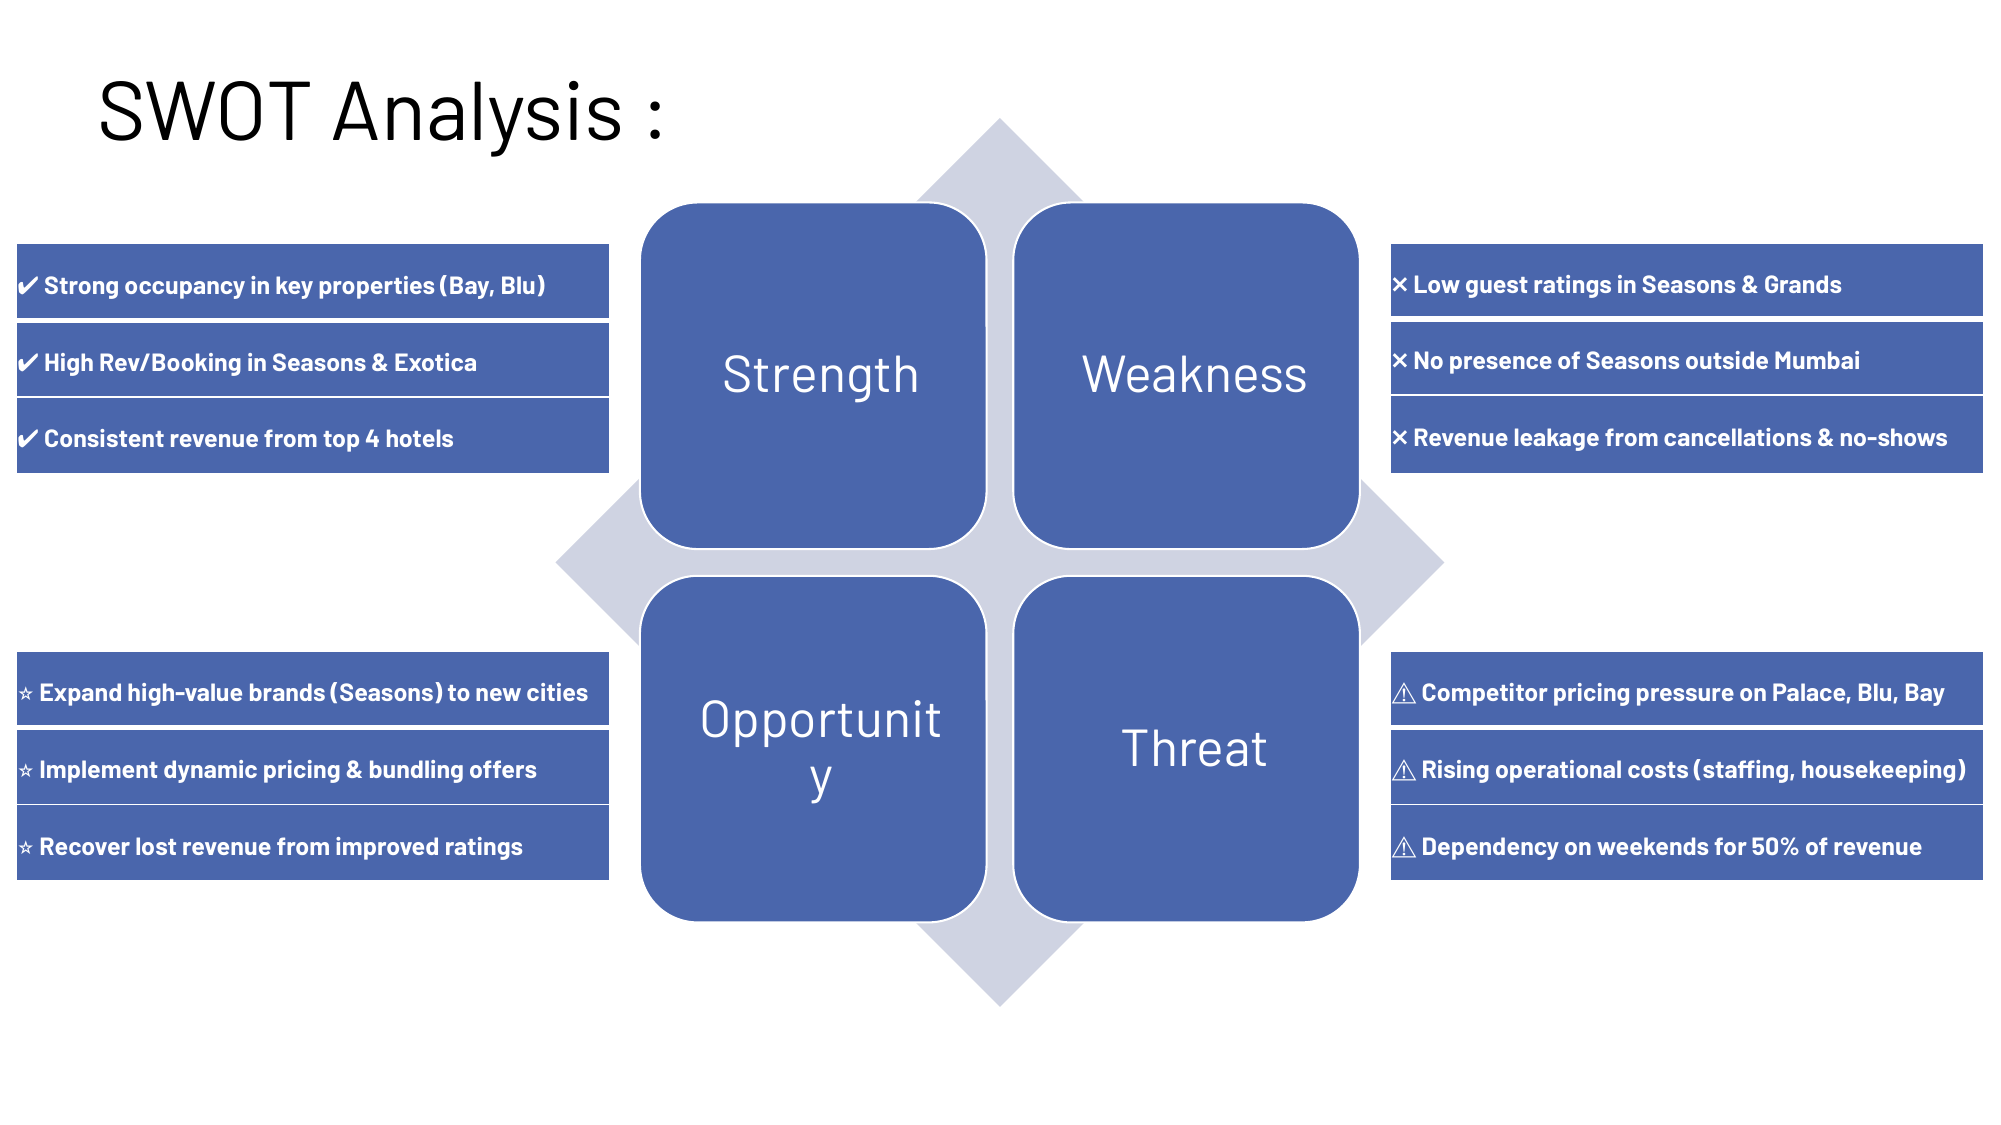

SWOT Analysis :
Strength
Weakness
Opportunity
Threat
| ✔ Strong occupancy in key properties (Bay, Blu) |
| --- |
| ✔ High Rev/Booking in Seasons & Exotica |
| ✔ Consistent revenue from top 4 hotels |
| ❌ Low guest ratings in Seasons & Grands |
| --- |
| ❌ No presence of Seasons outside Mumbai |
| ❌ Revenue leakage from cancellations & no-shows |
| ⭐ Expand high-value brands (Seasons) to new cities |
| --- |
| ⭐ Implement dynamic pricing & bundling offers |
| ⭐ Recover lost revenue from improved ratings |
| ⚠ Competitor pricing pressure on Palace, Blu, Bay |
| --- |
| ⚠ Rising operational costs (staffing, housekeeping) |
| ⚠ Dependency on weekends for 50% of revenue |